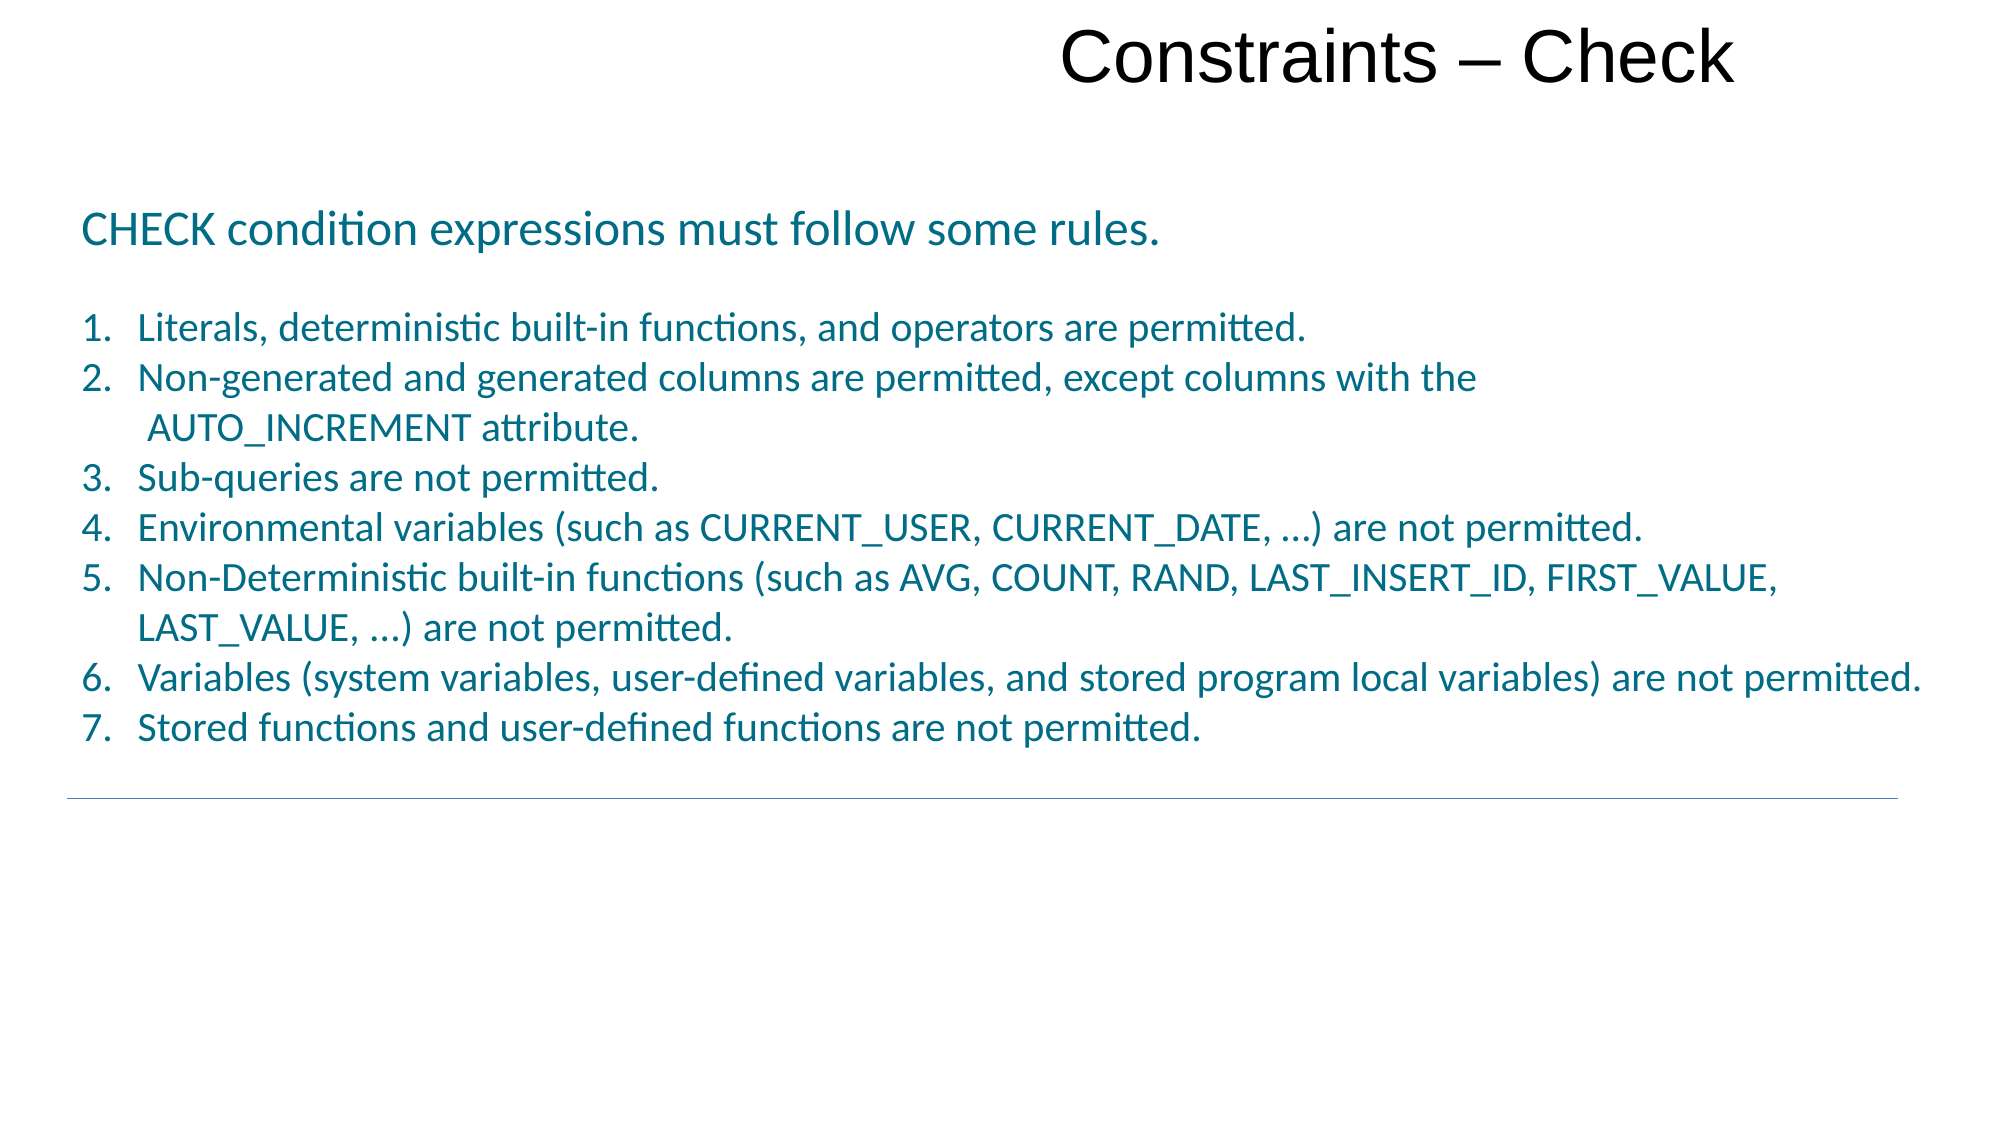

Constraints – Check
CHECK condition expressions must follow some rules.

Literals, deterministic built-in functions, and operators are permitted.
Non-generated and generated columns are permitted, except columns with the  AUTO_INCREMENT attribute.
Sub-queries are not permitted.
Environmental variables (such as CURRENT_USER, CURRENT_DATE, …) are not permitted.
Non-Deterministic built-in functions (such as AVG, COUNT, RAND, LAST_INSERT_ID, FIRST_VALUE, LAST_VALUE, ...) are not permitted.
Variables (system variables, user-defined variables, and stored program local variables) are not permitted.
Stored functions and user-defined functions are not permitted.